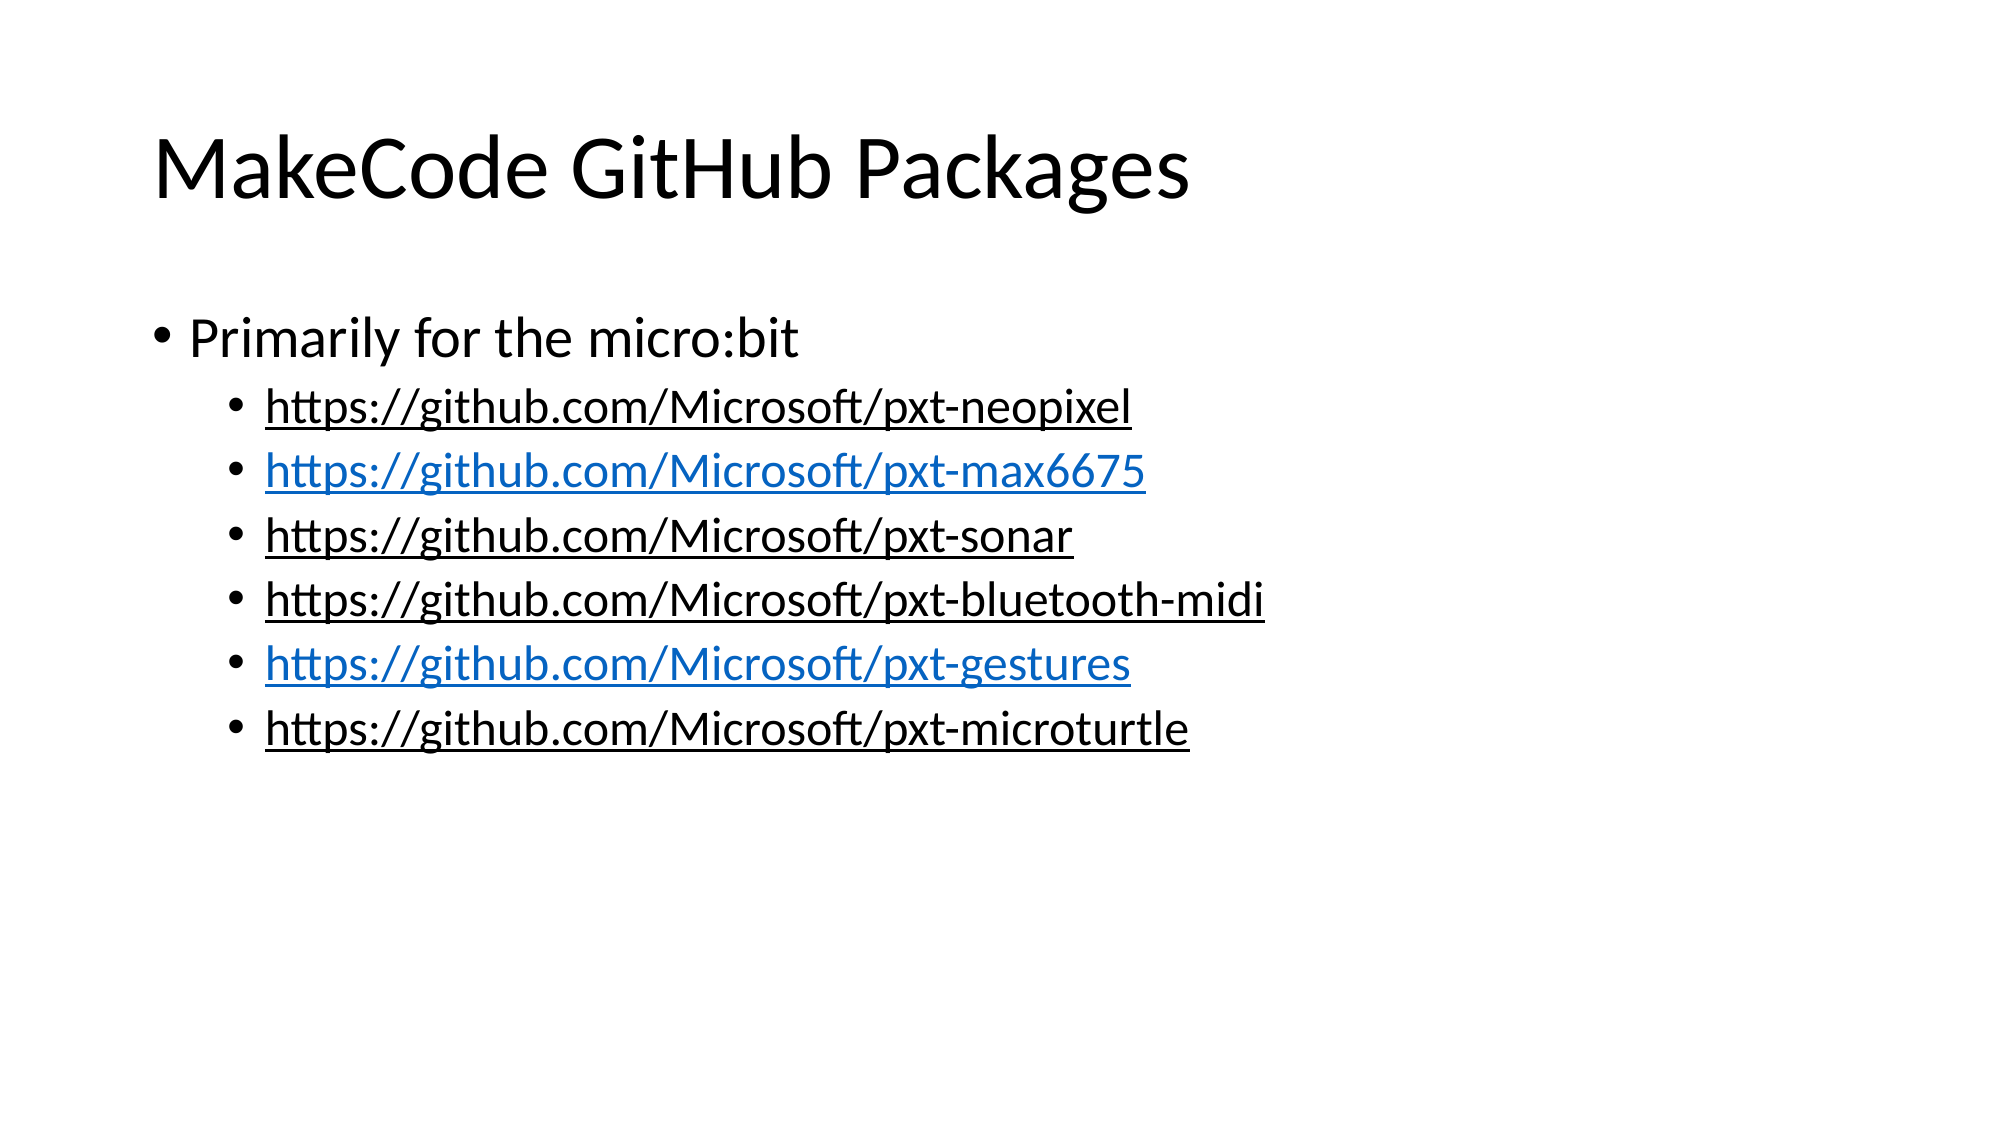

# MakeCode GitHub Packages
Primarily for the micro:bit
https://github.com/Microsoft/pxt-neopixel
https://github.com/Microsoft/pxt-max6675
https://github.com/Microsoft/pxt-sonar
https://github.com/Microsoft/pxt-bluetooth-midi
https://github.com/Microsoft/pxt-gestures
https://github.com/Microsoft/pxt-microturtle